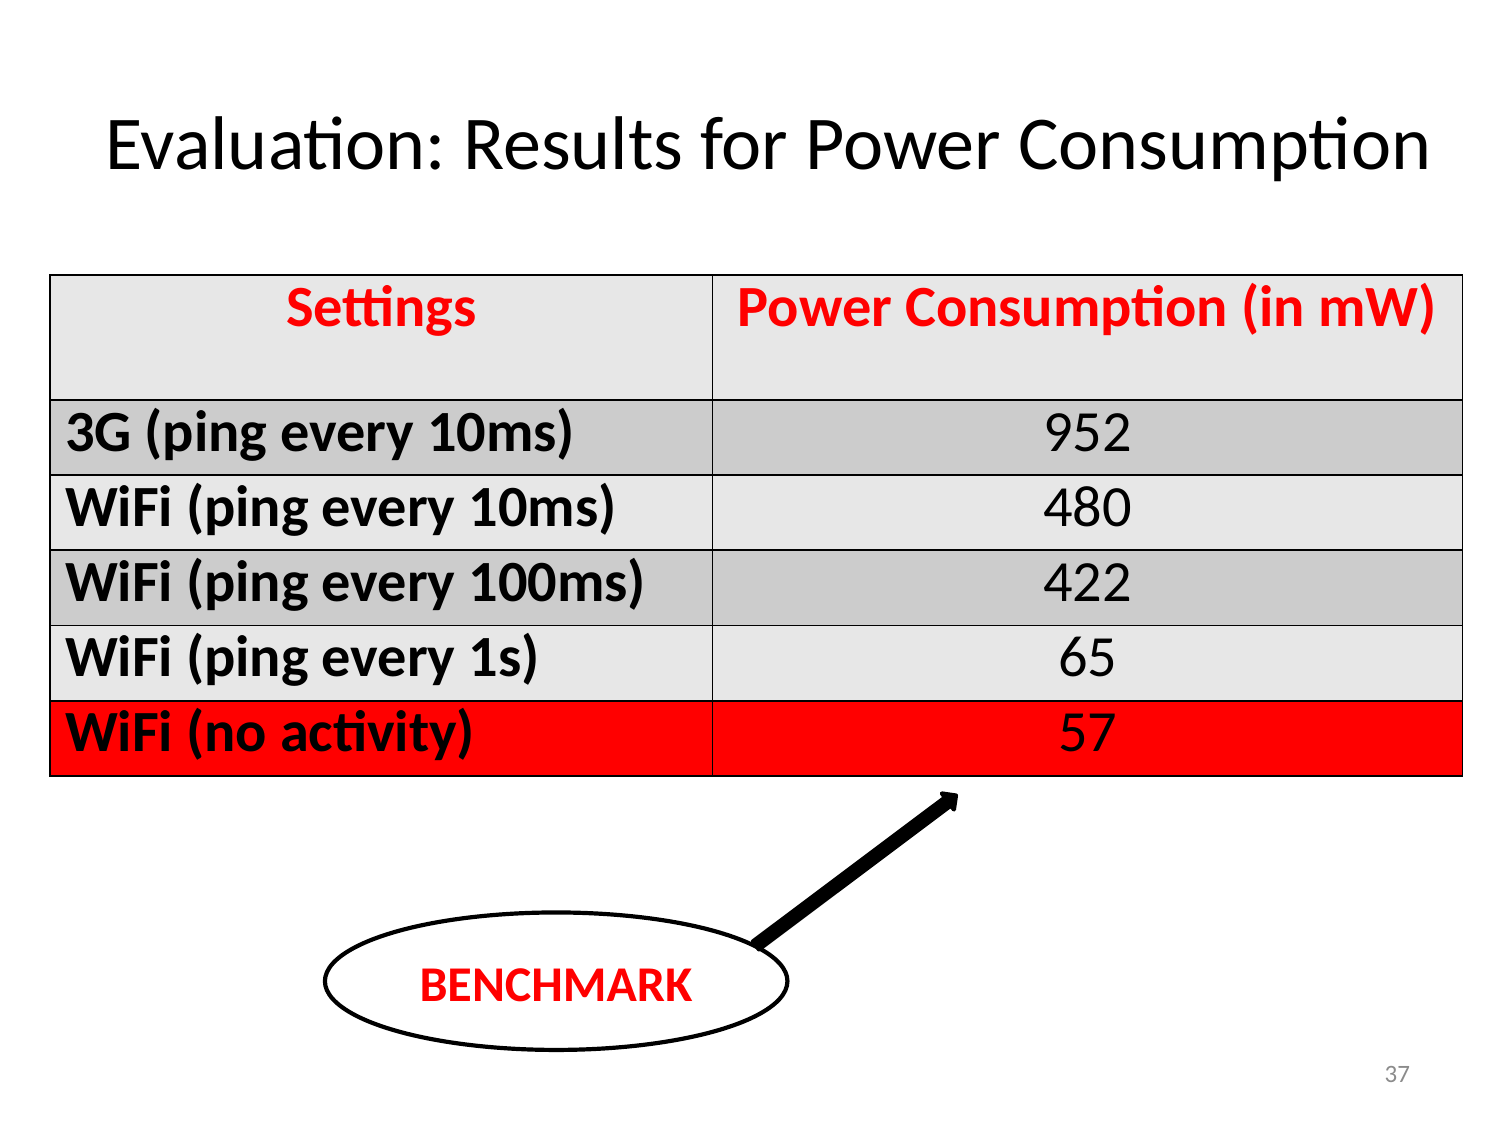

# Evaluation: Results for Power Consumption
| Settings | Power Consumption (in mW) |
| --- | --- |
| 3G (ping every 10ms) | 952 |
| WiFi (ping every 10ms) | 480 |
| WiFi (ping every 100ms) | 422 |
| WiFi (ping every 1s) | 65 |
| WiFi (no activity) | 57 |

BENCHMARK
37